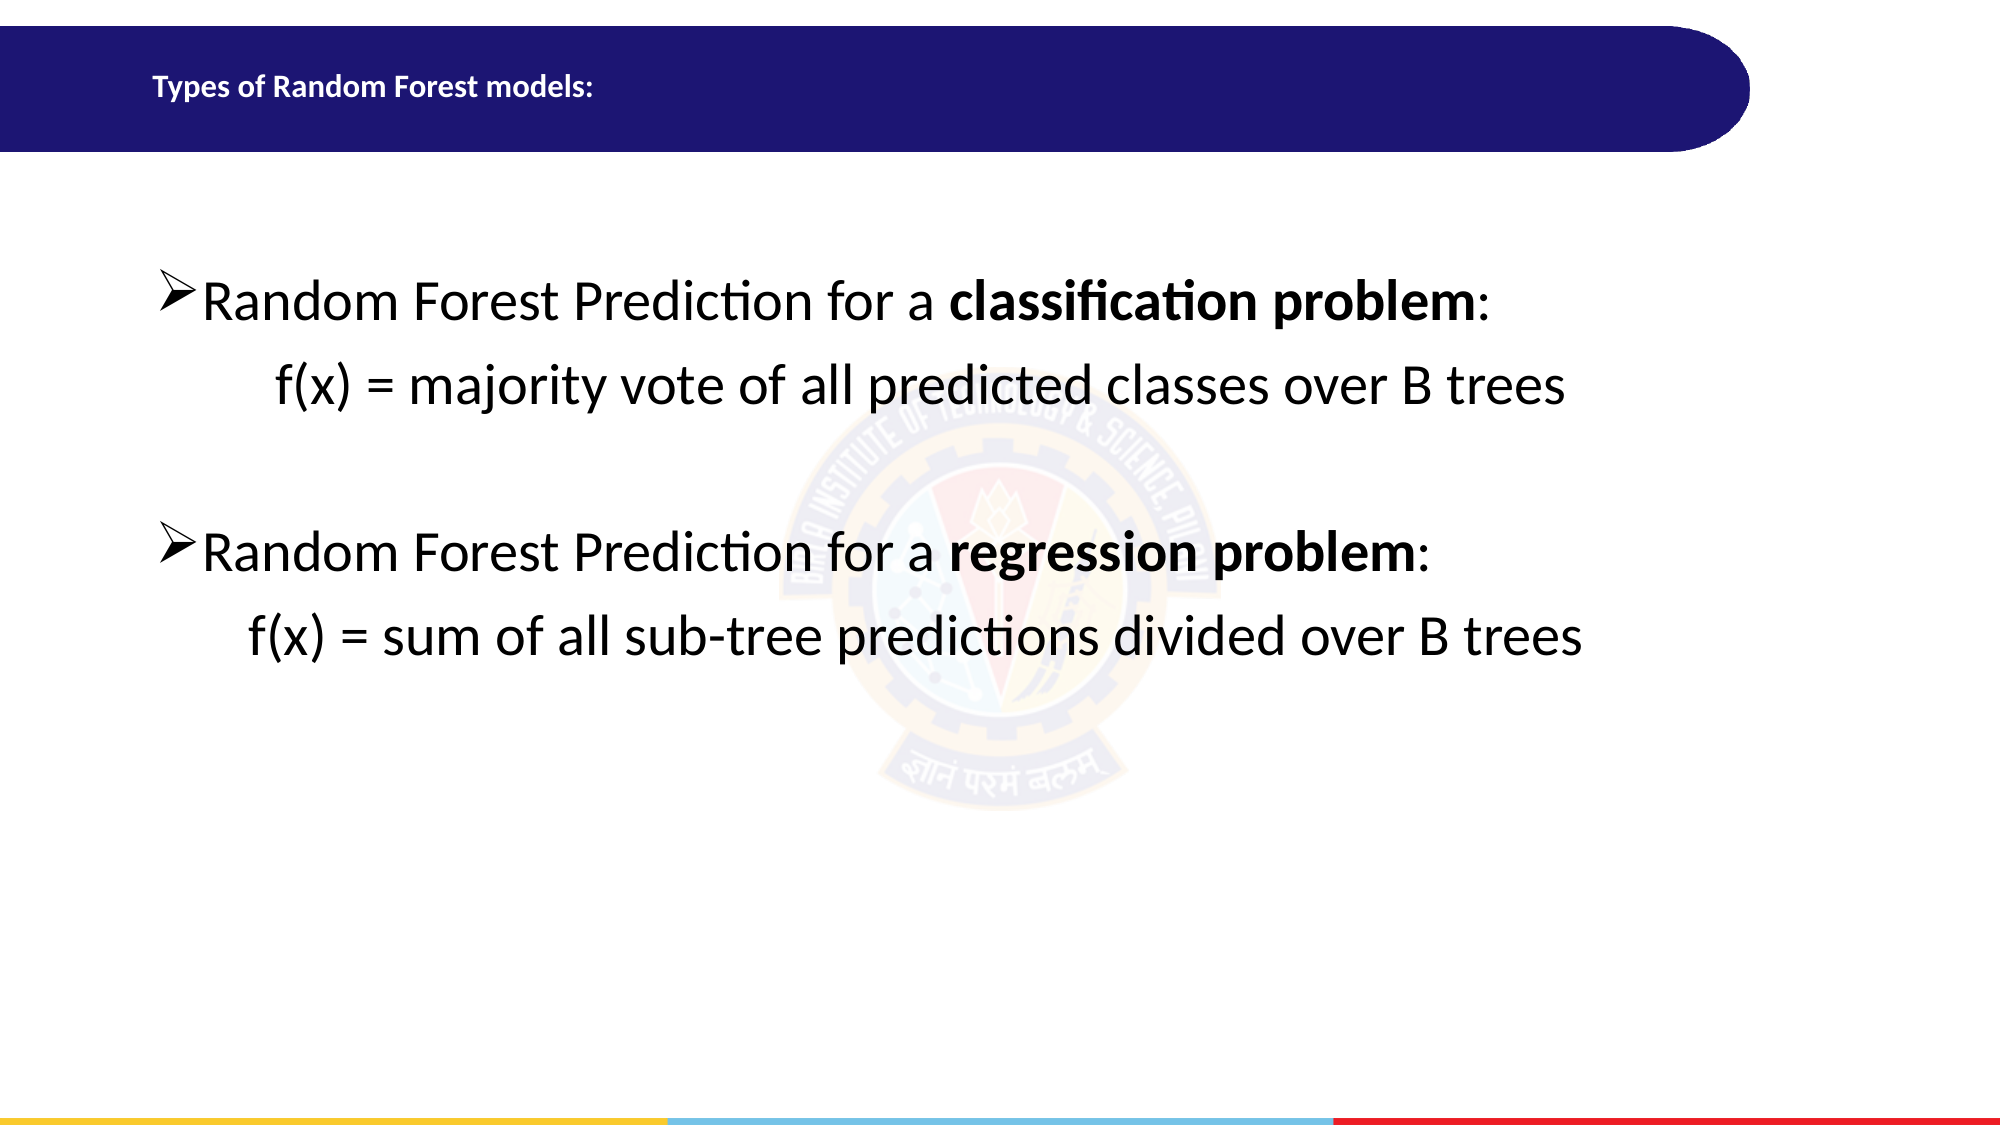

# Types of Random Forest models:
Random Forest Prediction for a classification problem:
         f(x) = majority vote of all predicted classes over B trees

Random Forest Prediction for a regression problem:
       f(x) = sum of all sub-tree predictions divided over B trees